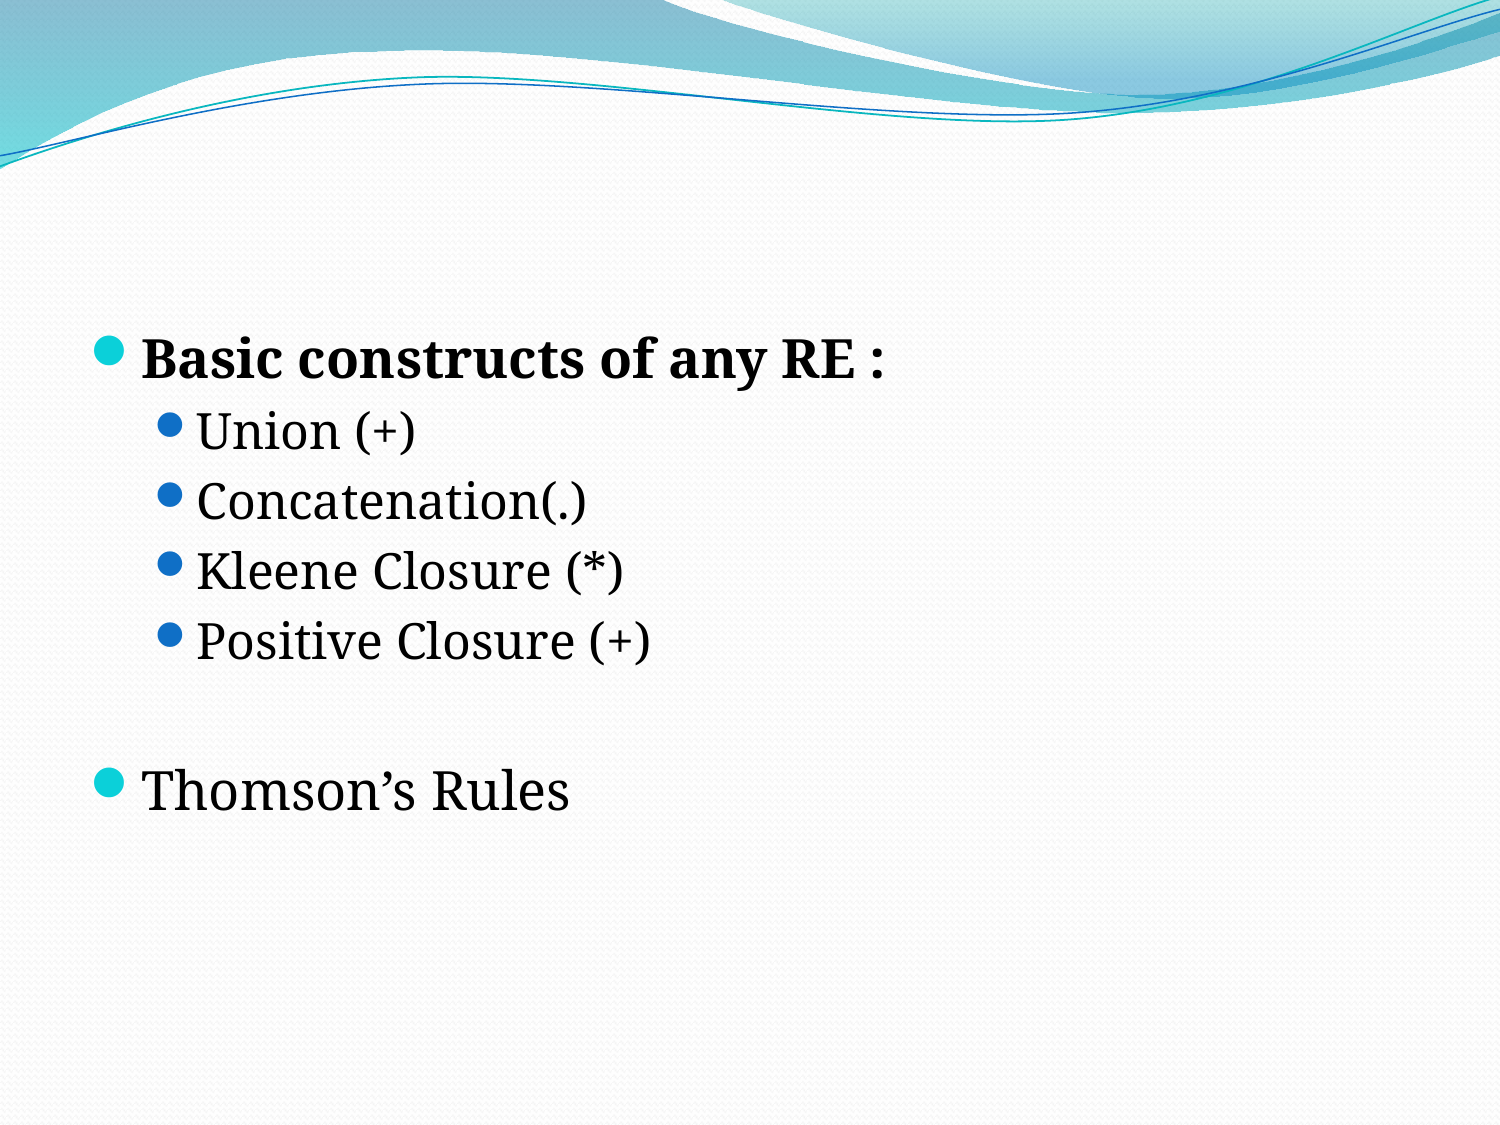

#
Basic constructs of any RE :
Union (+)
Concatenation(.)
Kleene Closure (*)
Positive Closure (+)

Thomson’s Rules